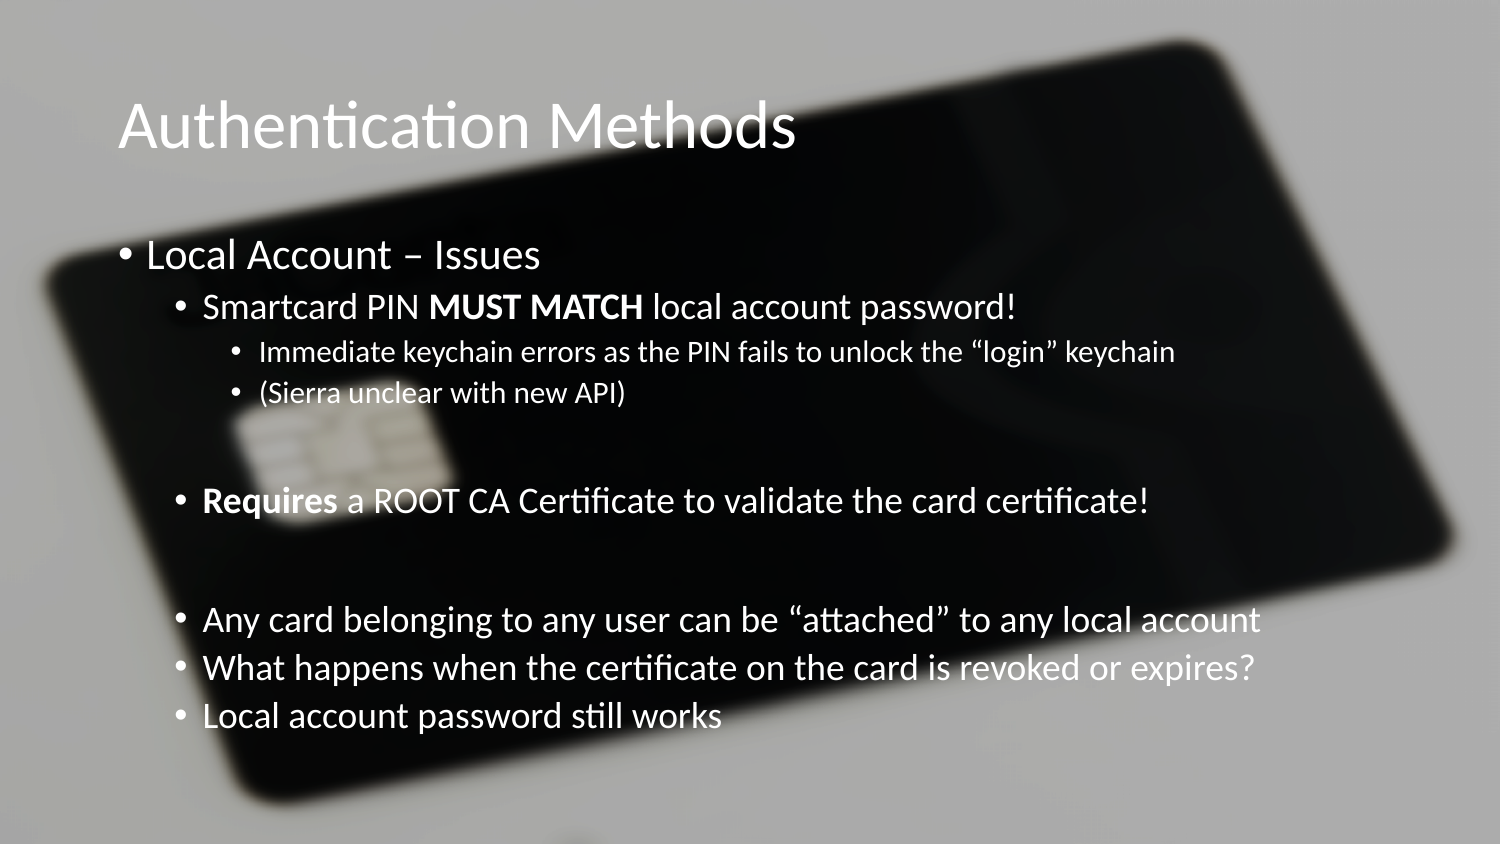

# Authentication Methods
Local Account – Issues
Smartcard PIN MUST MATCH local account password!
Immediate keychain errors as the PIN fails to unlock the “login” keychain
(Sierra unclear with new API)

Requires a ROOT CA Certificate to validate the card certificate!

Any card belonging to any user can be “attached” to any local account
What happens when the certificate on the card is revoked or expires?
Local account password still works